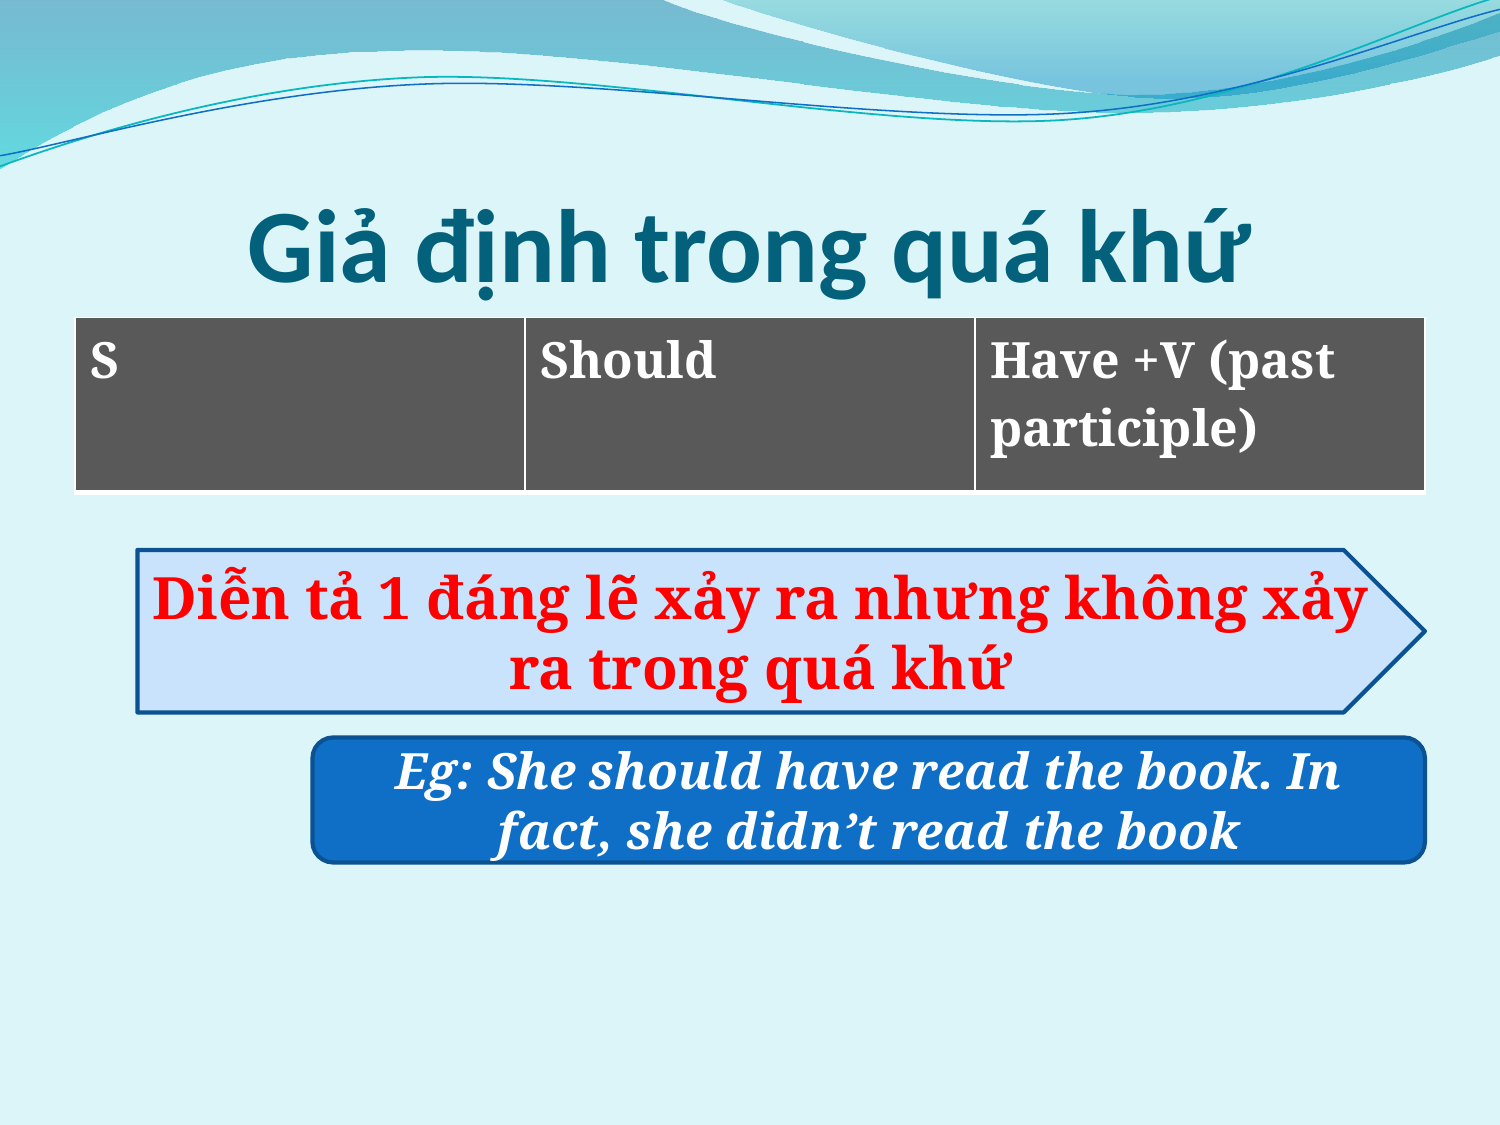

# Giả định trong quá khứ
| S | Should | Have +V (past participle) |
| --- | --- | --- |
Diễn tả 1 đáng lẽ xảy ra nhưng không xảy ra trong quá khứ
Eg: She should have read the book. In fact, she didn’t read the book